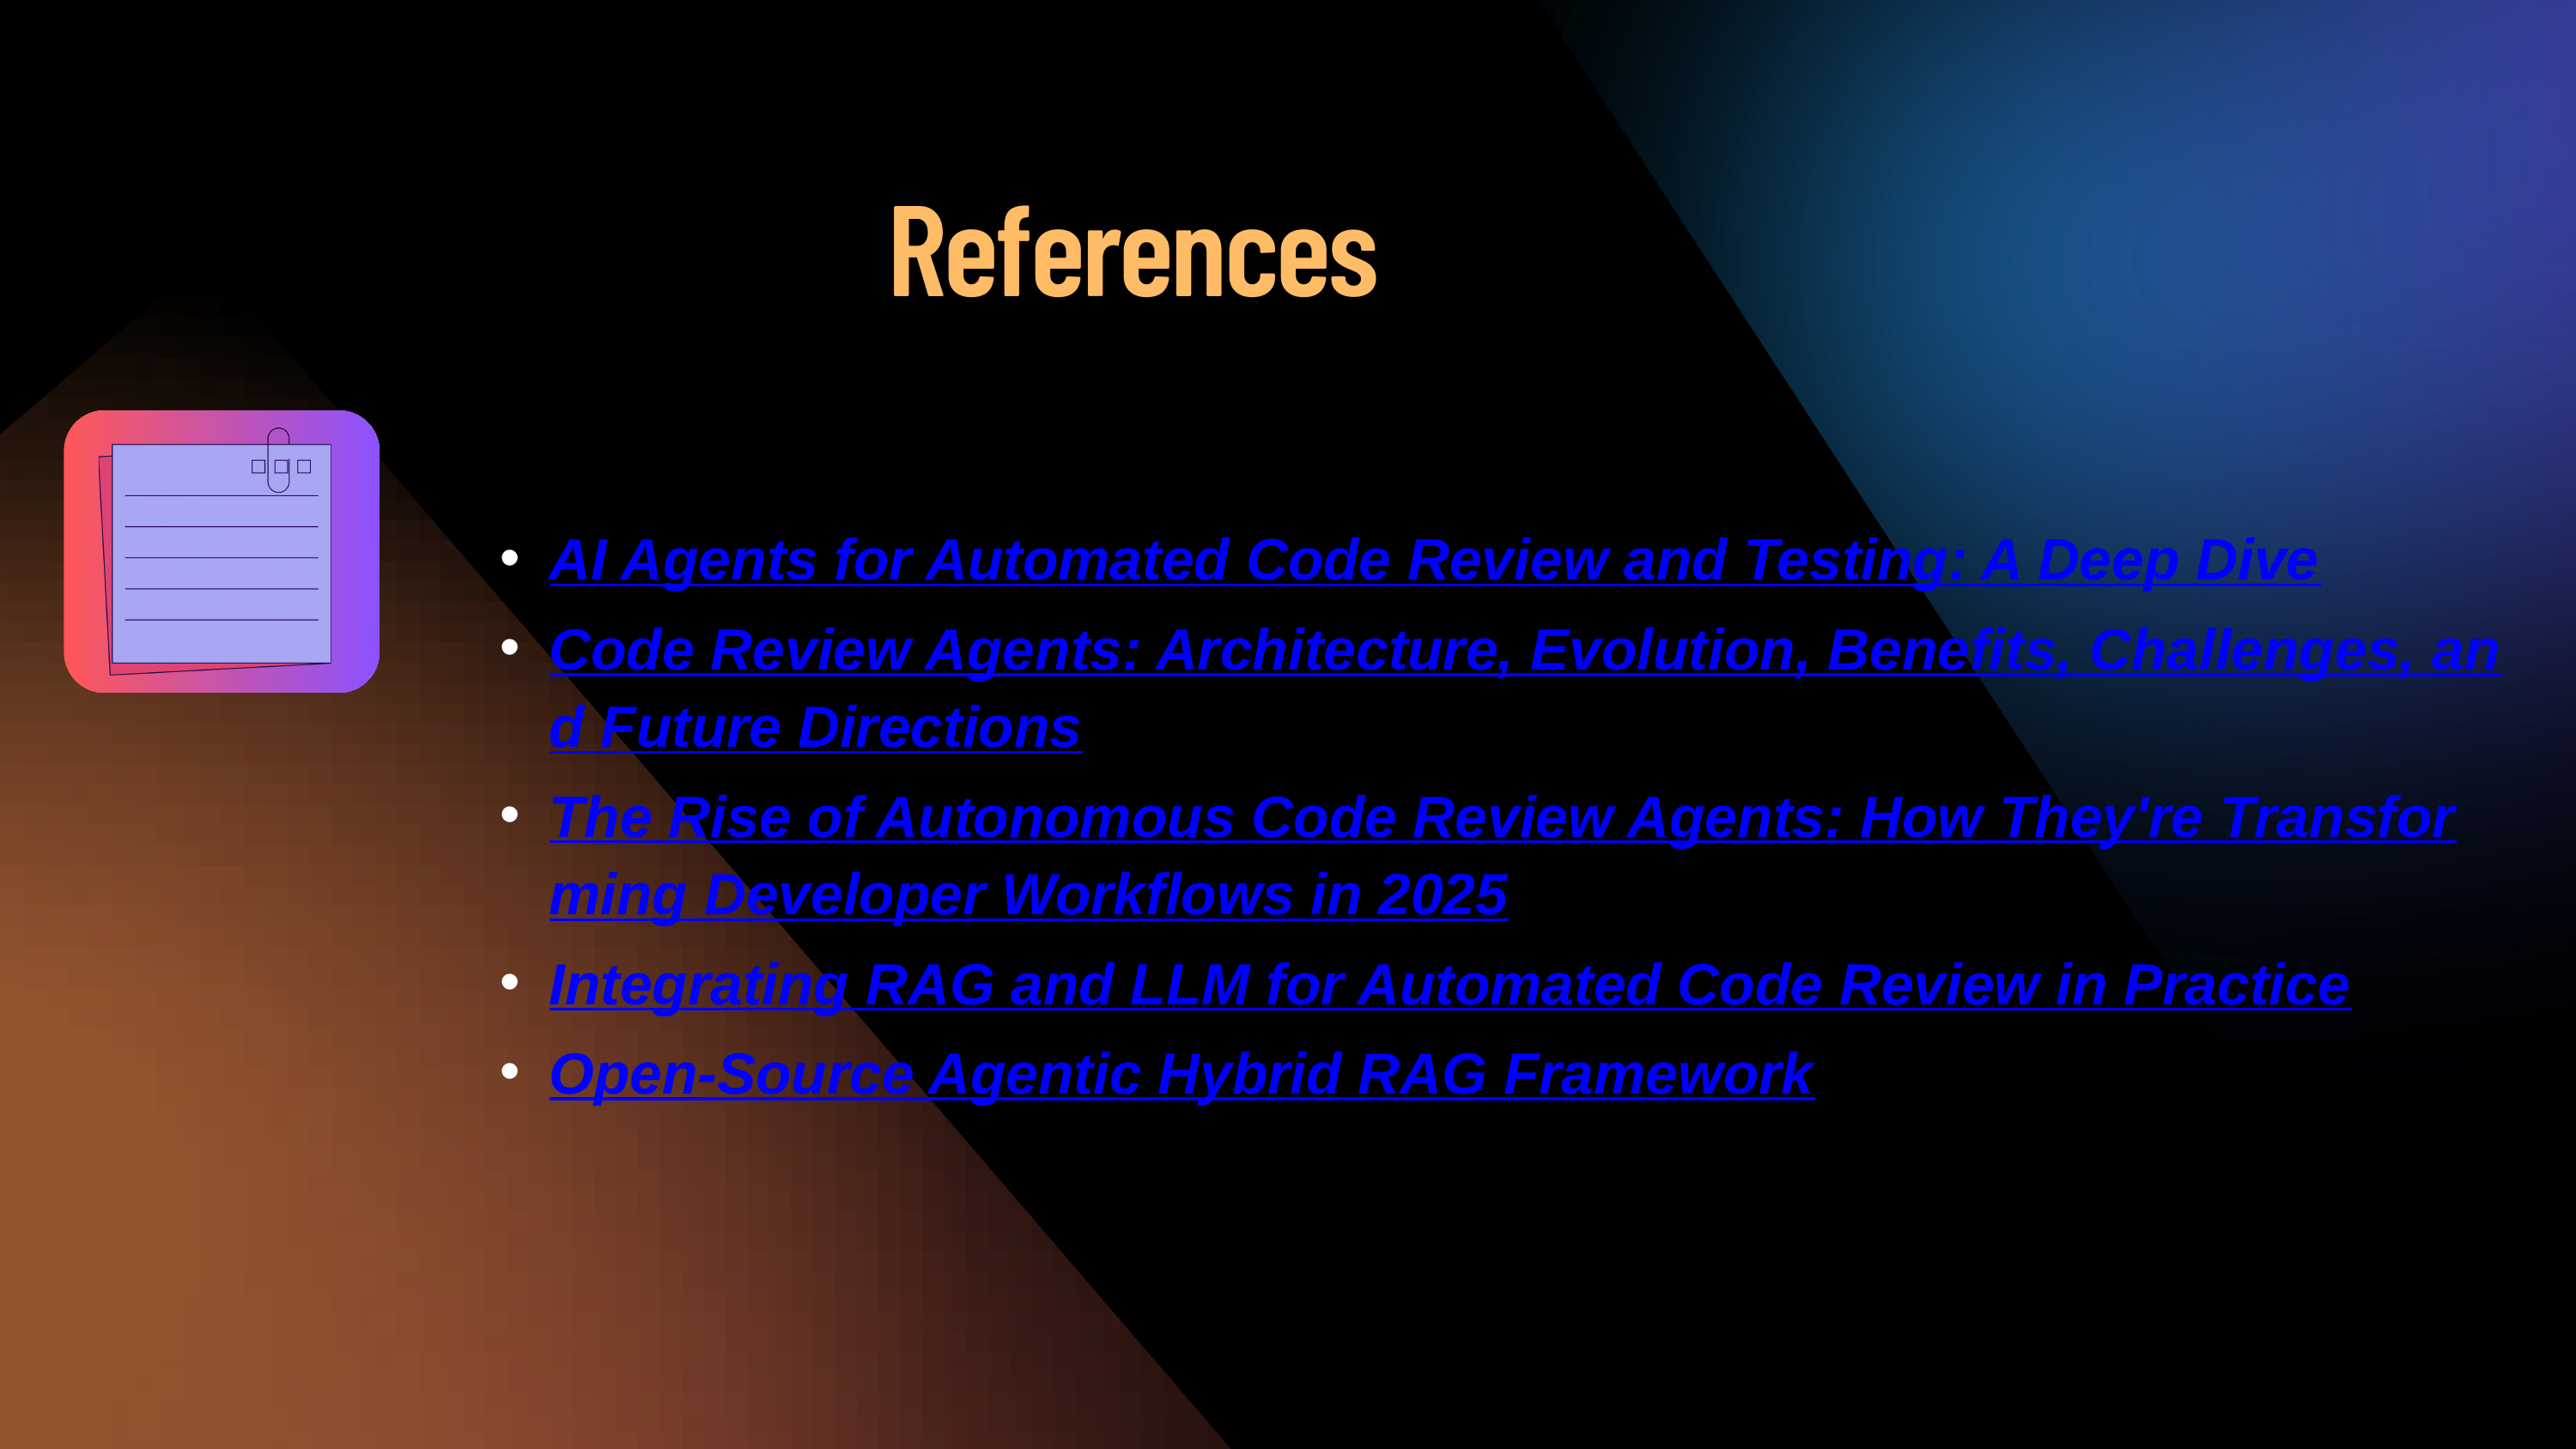

References

AI Agents for Automated Code Review and Testing: A Deep Dive
Code Review Agents: Architecture, Evolution, Benefits, Challenges, and Future Directions
The Rise of Autonomous Code Review Agents: How They're Transforming Developer Workflows in 2025
Integrating RAG and LLM for Automated Code Review in Practice
Open-Source Agentic Hybrid RAG Framework